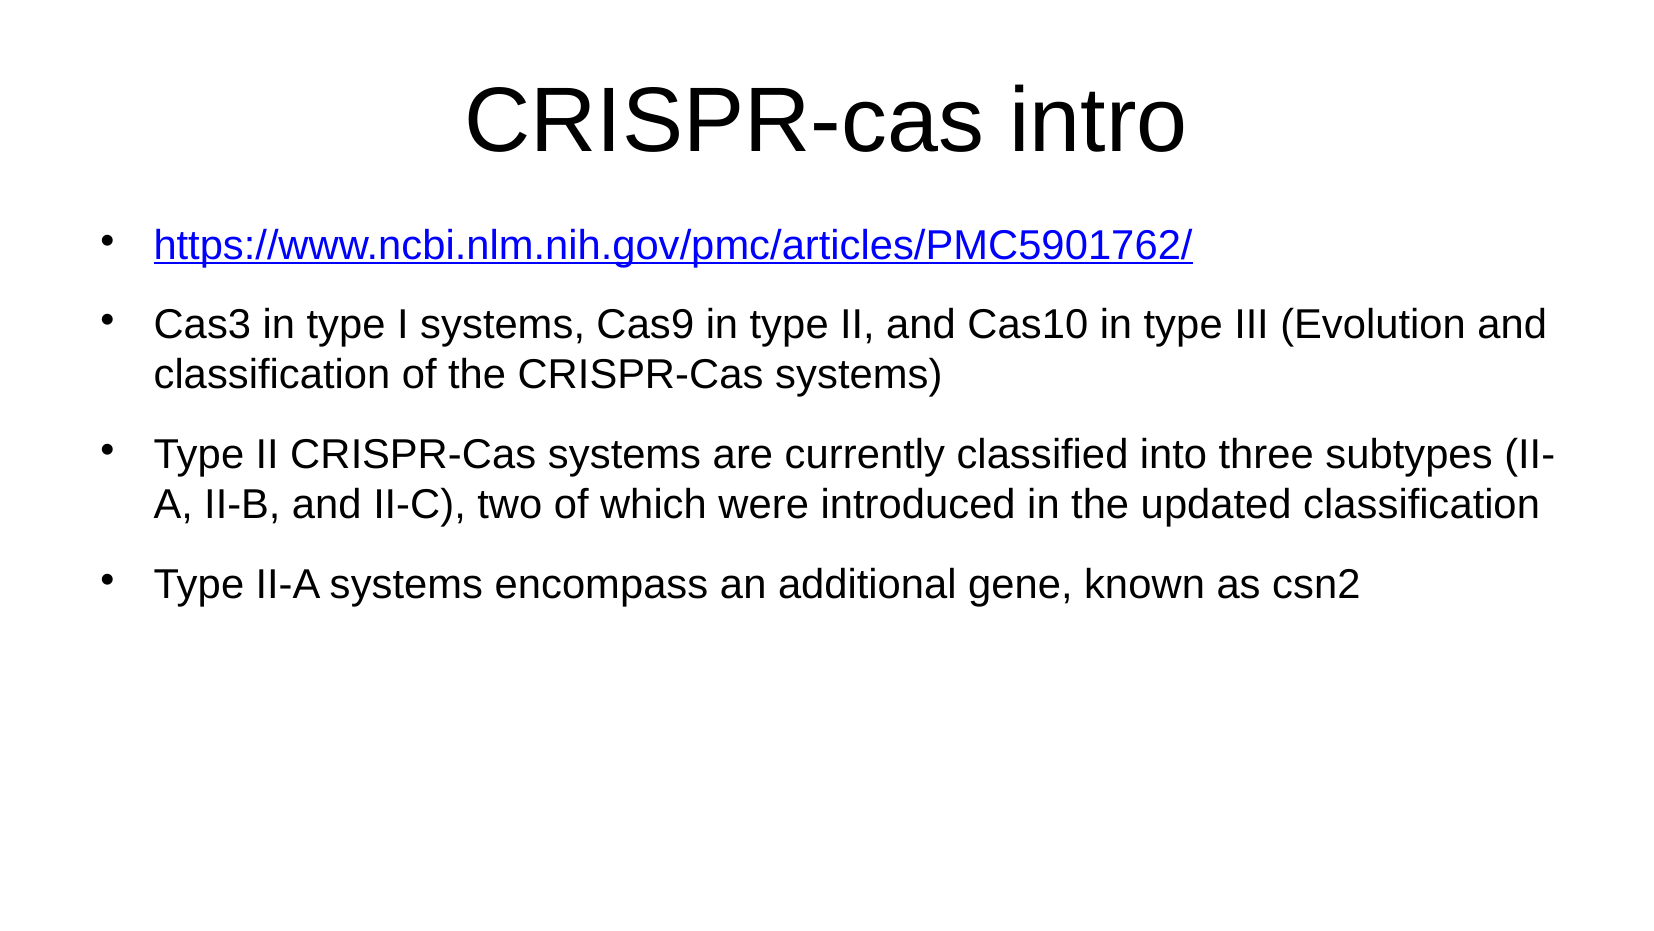

CRISPR-cas intro
https://www.ncbi.nlm.nih.gov/pmc/articles/PMC5901762/
Cas3 in type I systems, Cas9 in type II, and Cas10 in type III (Evolution and classification of the CRISPR-Cas systems)
Type II CRISPR-Cas systems are currently classified into three subtypes (II-A, II-B, and II-C), two of which were introduced in the updated classification
Type II-A systems encompass an additional gene, known as csn2